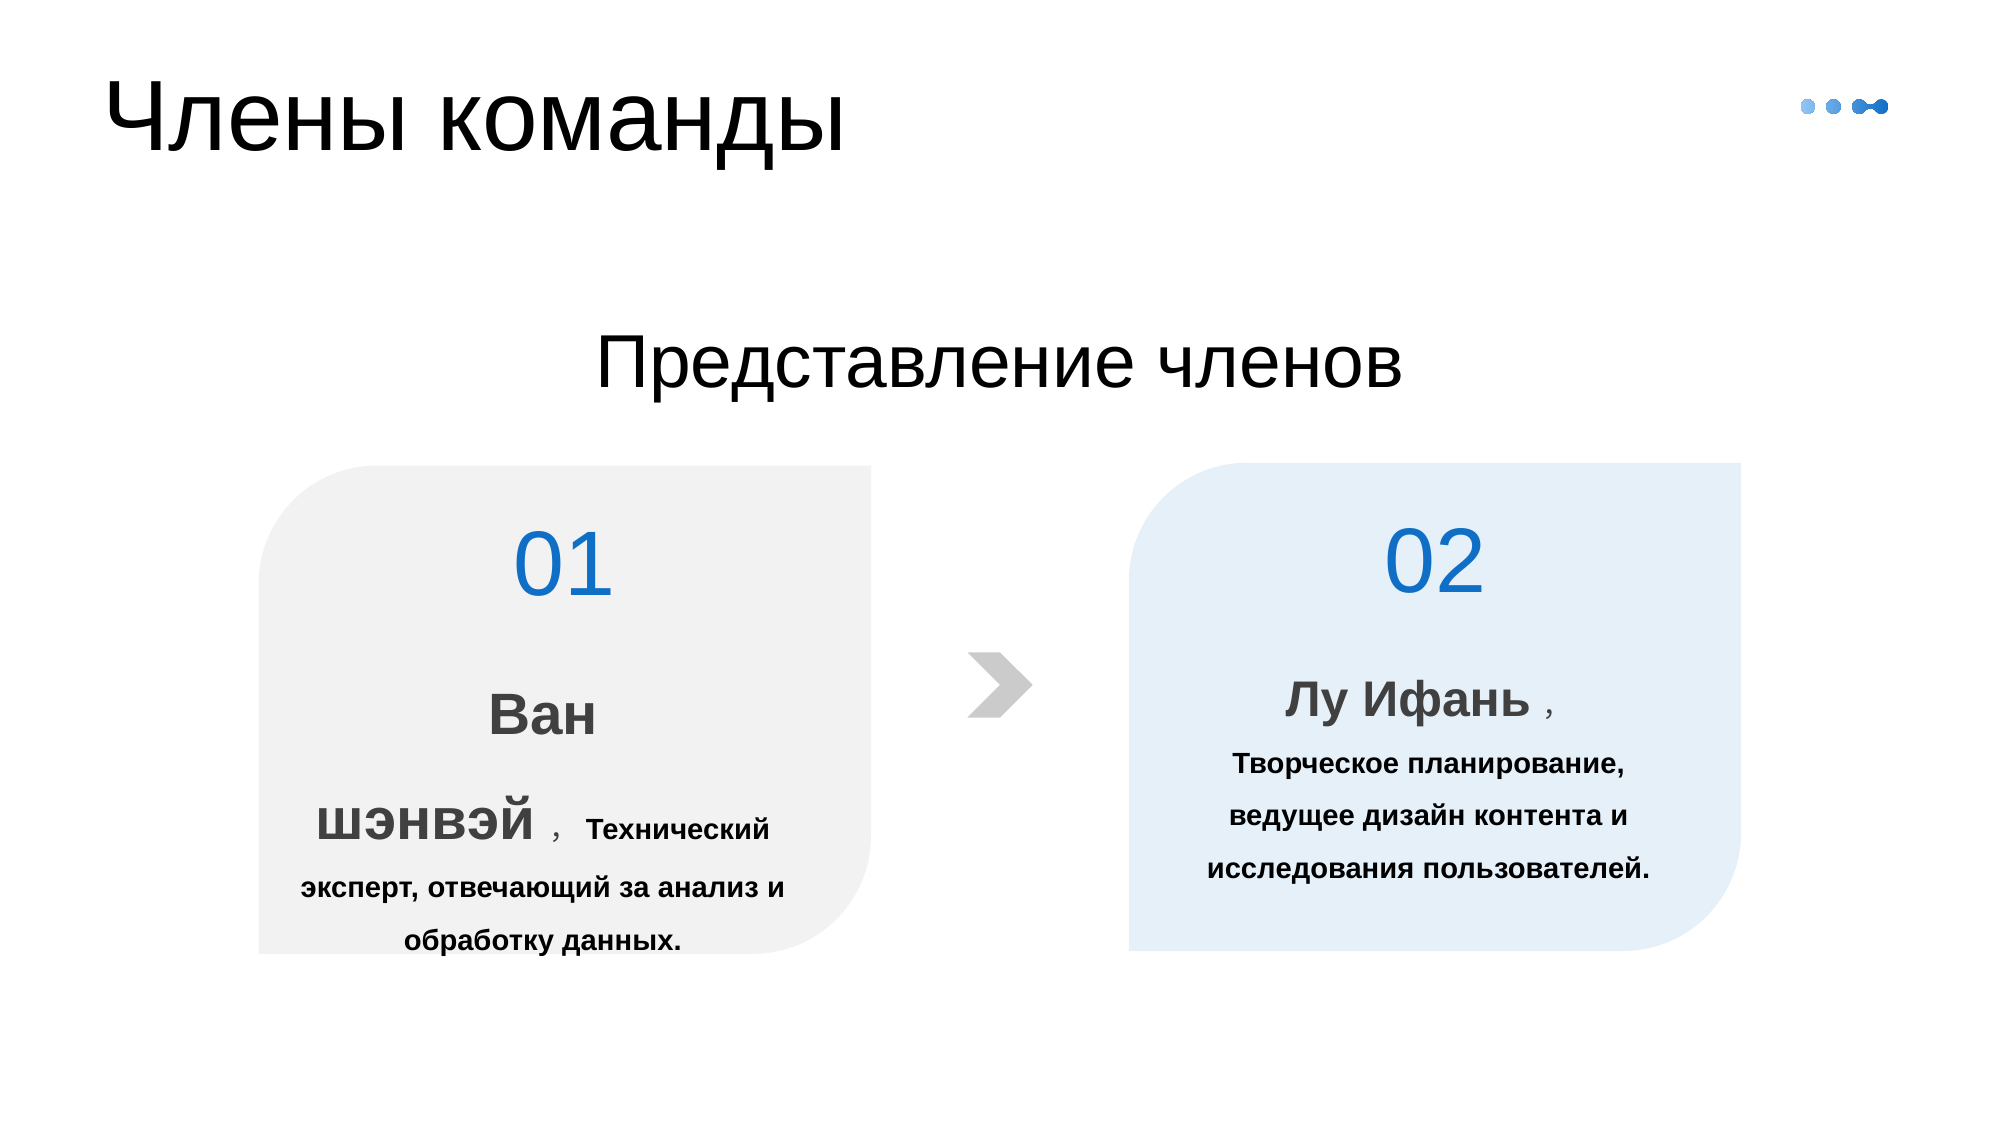

Члены команды

Представление членов

02
01
Лу Ифань，
Творческое планирование, ведущее дизайн контента и исследования пользователей.
Ван шэнвэй，Технический эксперт, отвечающий за анализ и обработку данных.